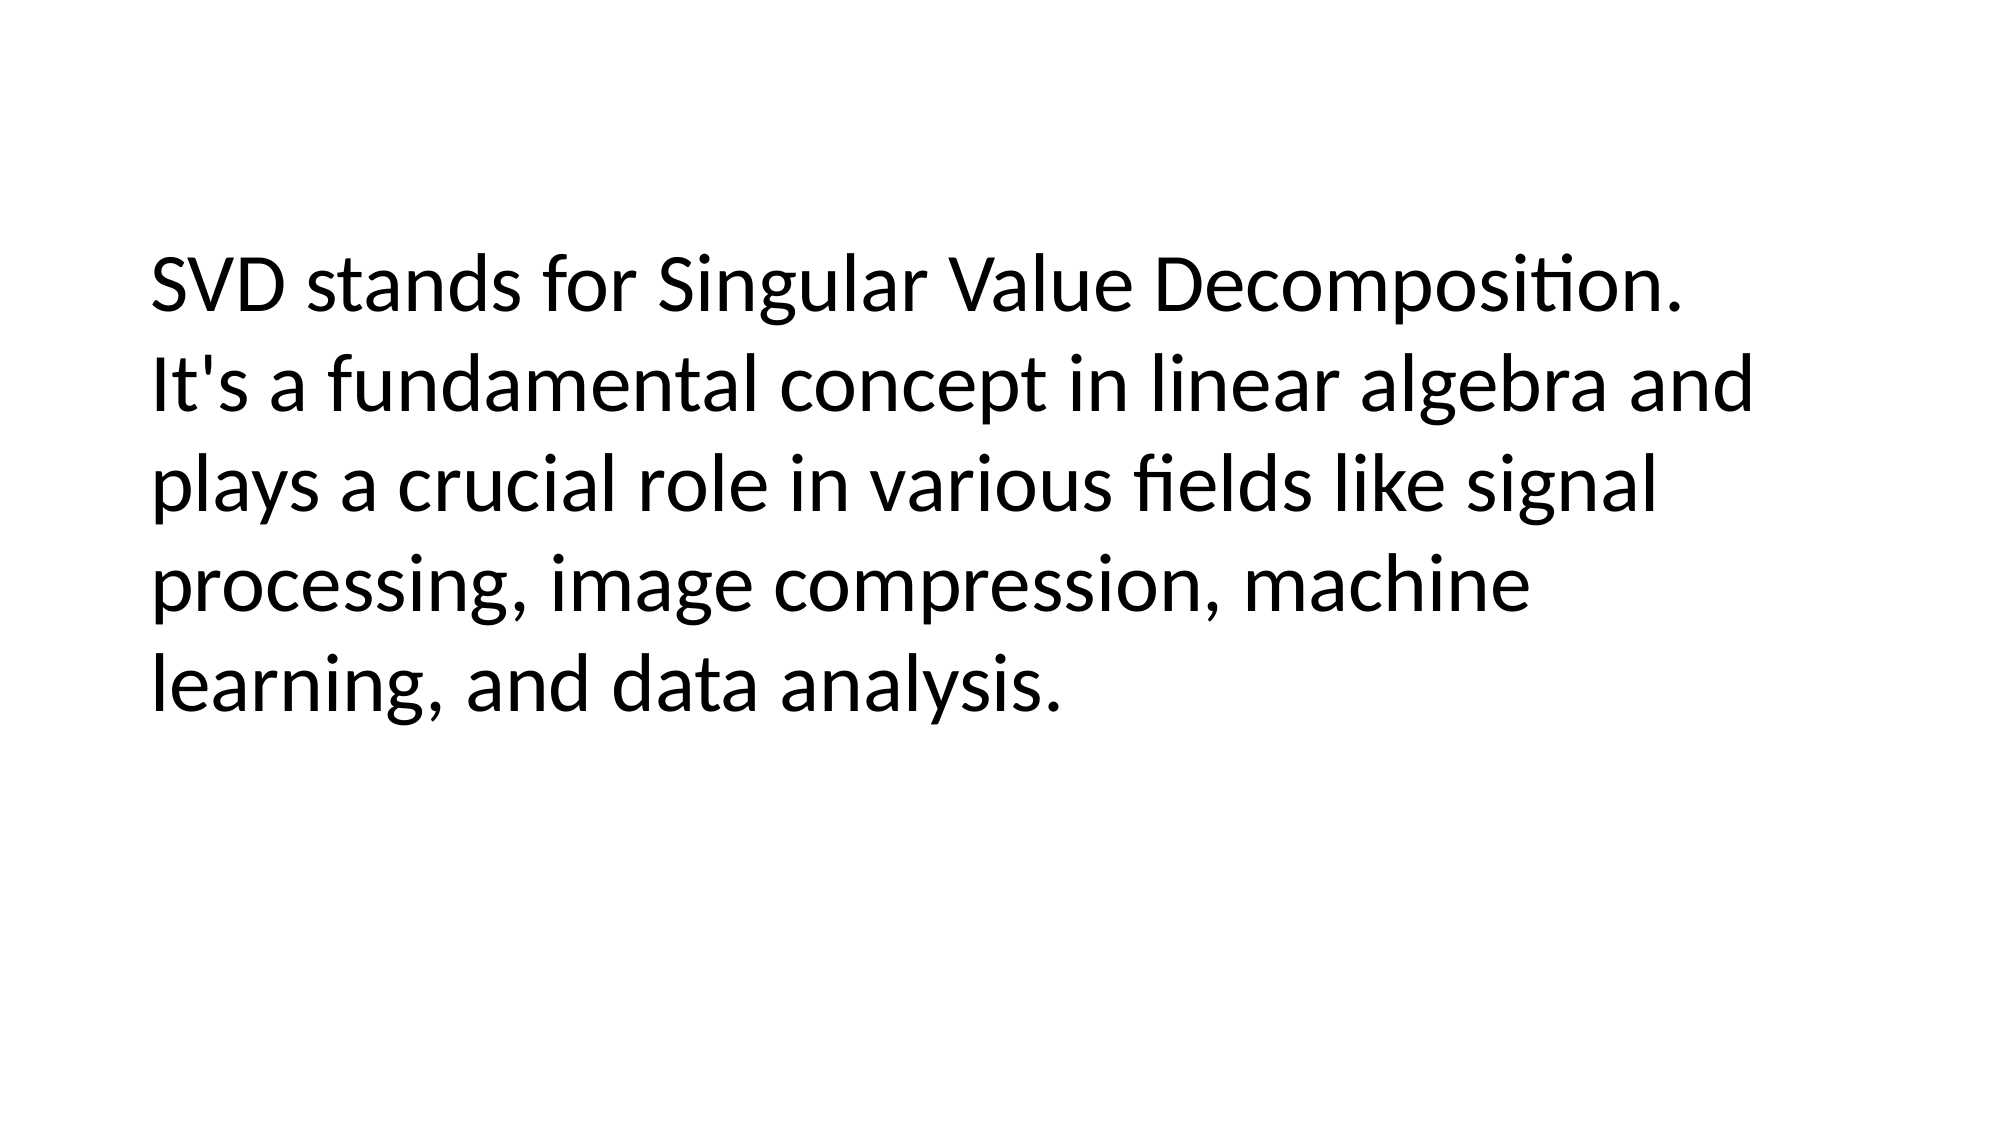

SVD stands for Singular Value Decomposition. It's a fundamental concept in linear algebra and plays a crucial role in various fields like signal processing, image compression, machine learning, and data analysis.